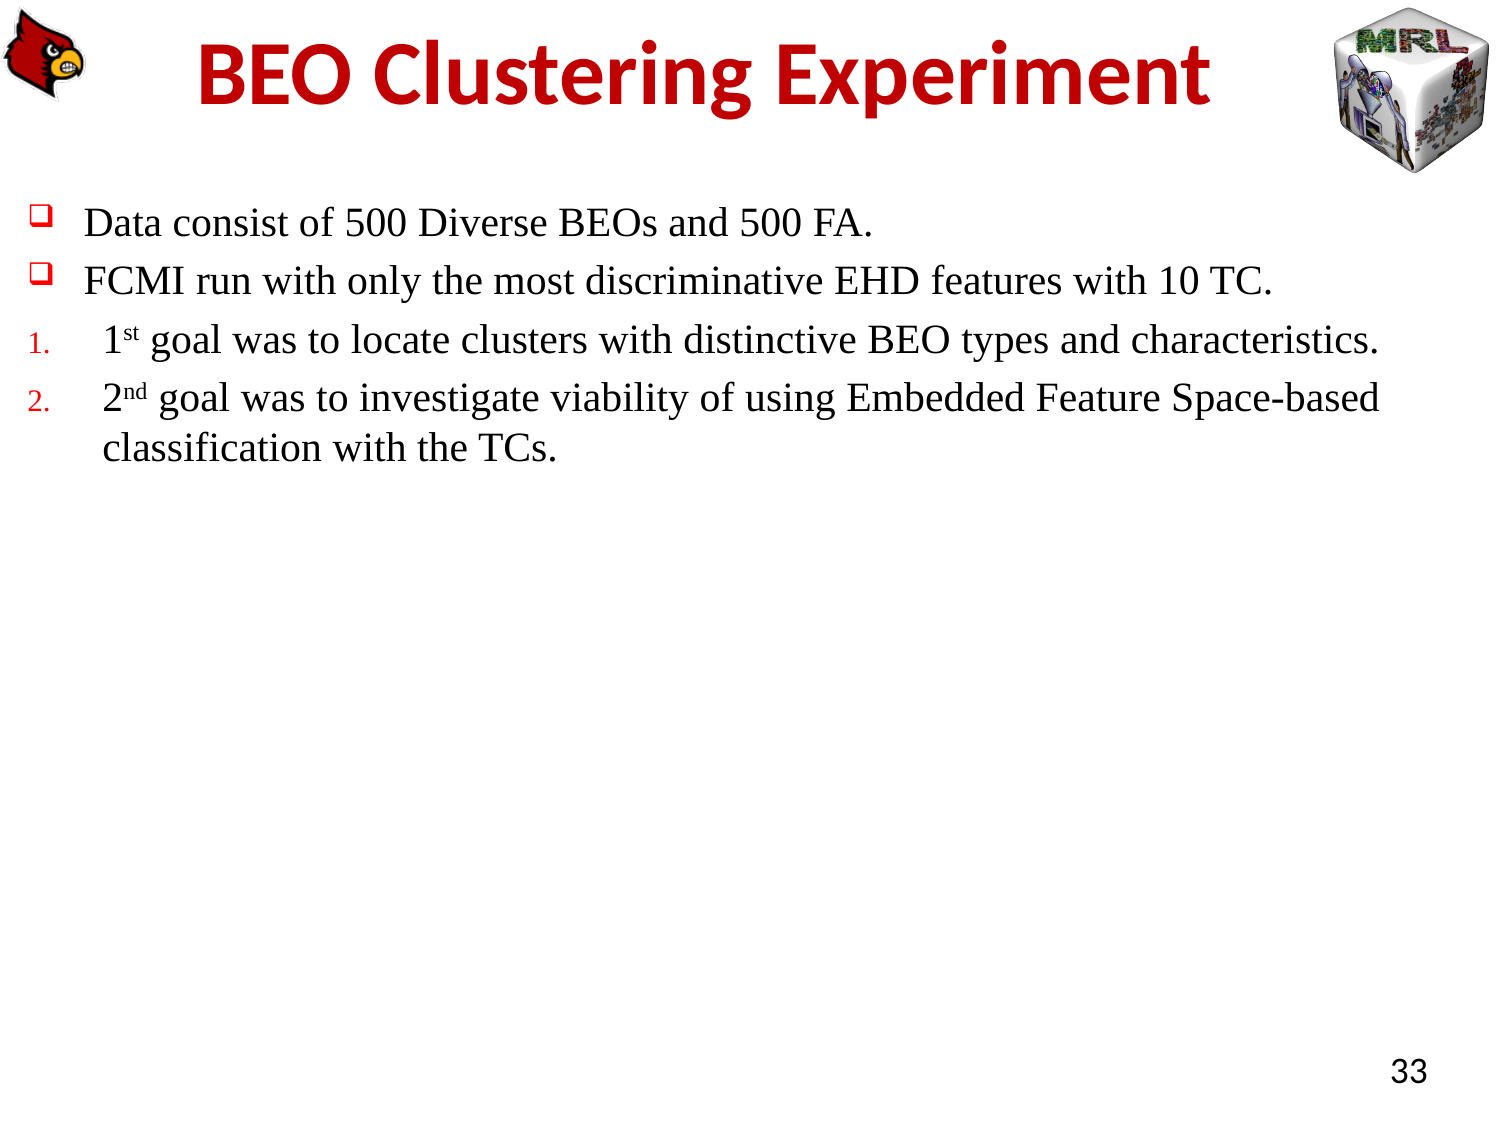

# BEO Clustering Experiment
Data consist of 500 Diverse BEOs and 500 FA.
FCMI run with only the most discriminative EHD features with 10 TC.
1st goal was to locate clusters with distinctive BEO types and characteristics.
2nd goal was to investigate viability of using Embedded Feature Space-based classification with the TCs.
33